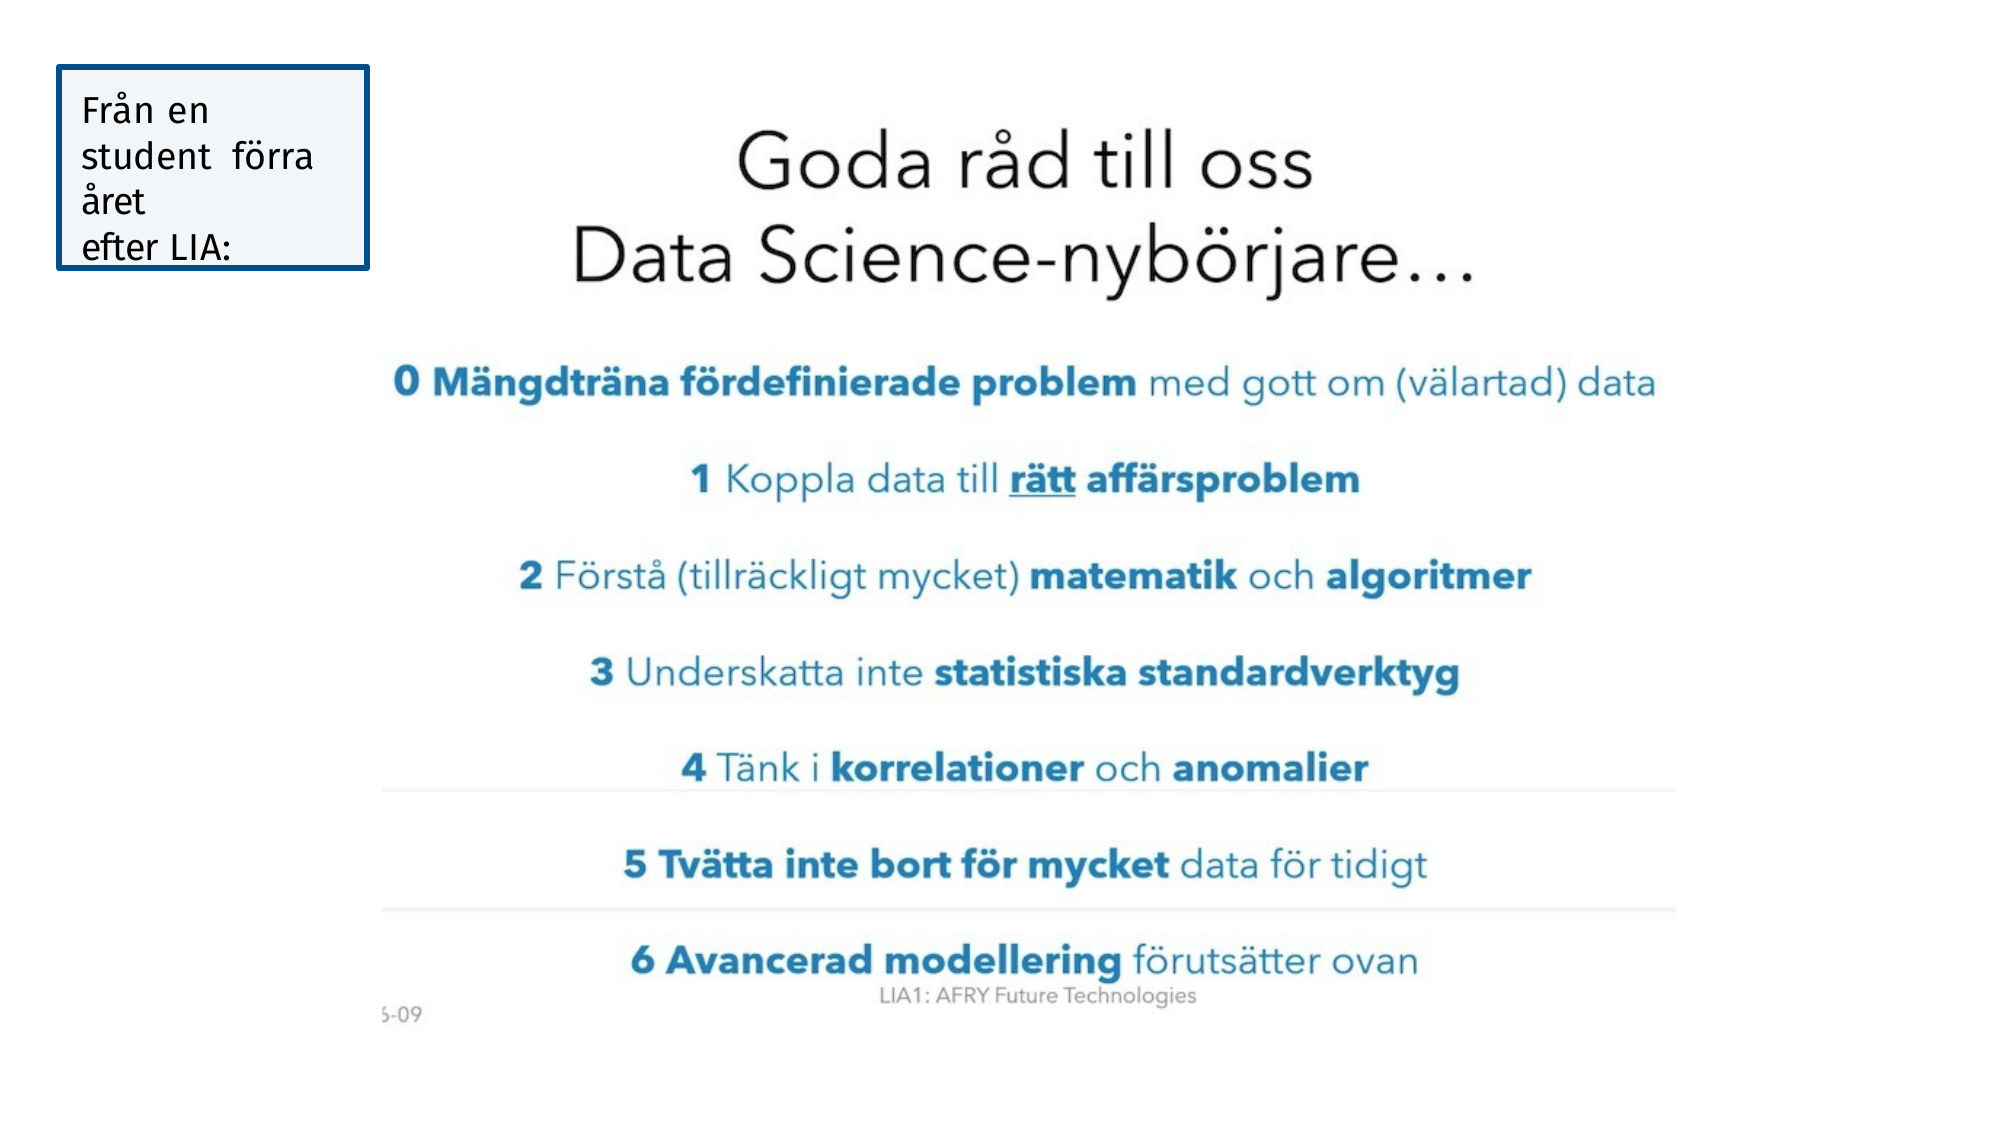

Från en student  förra året
efter LIA: